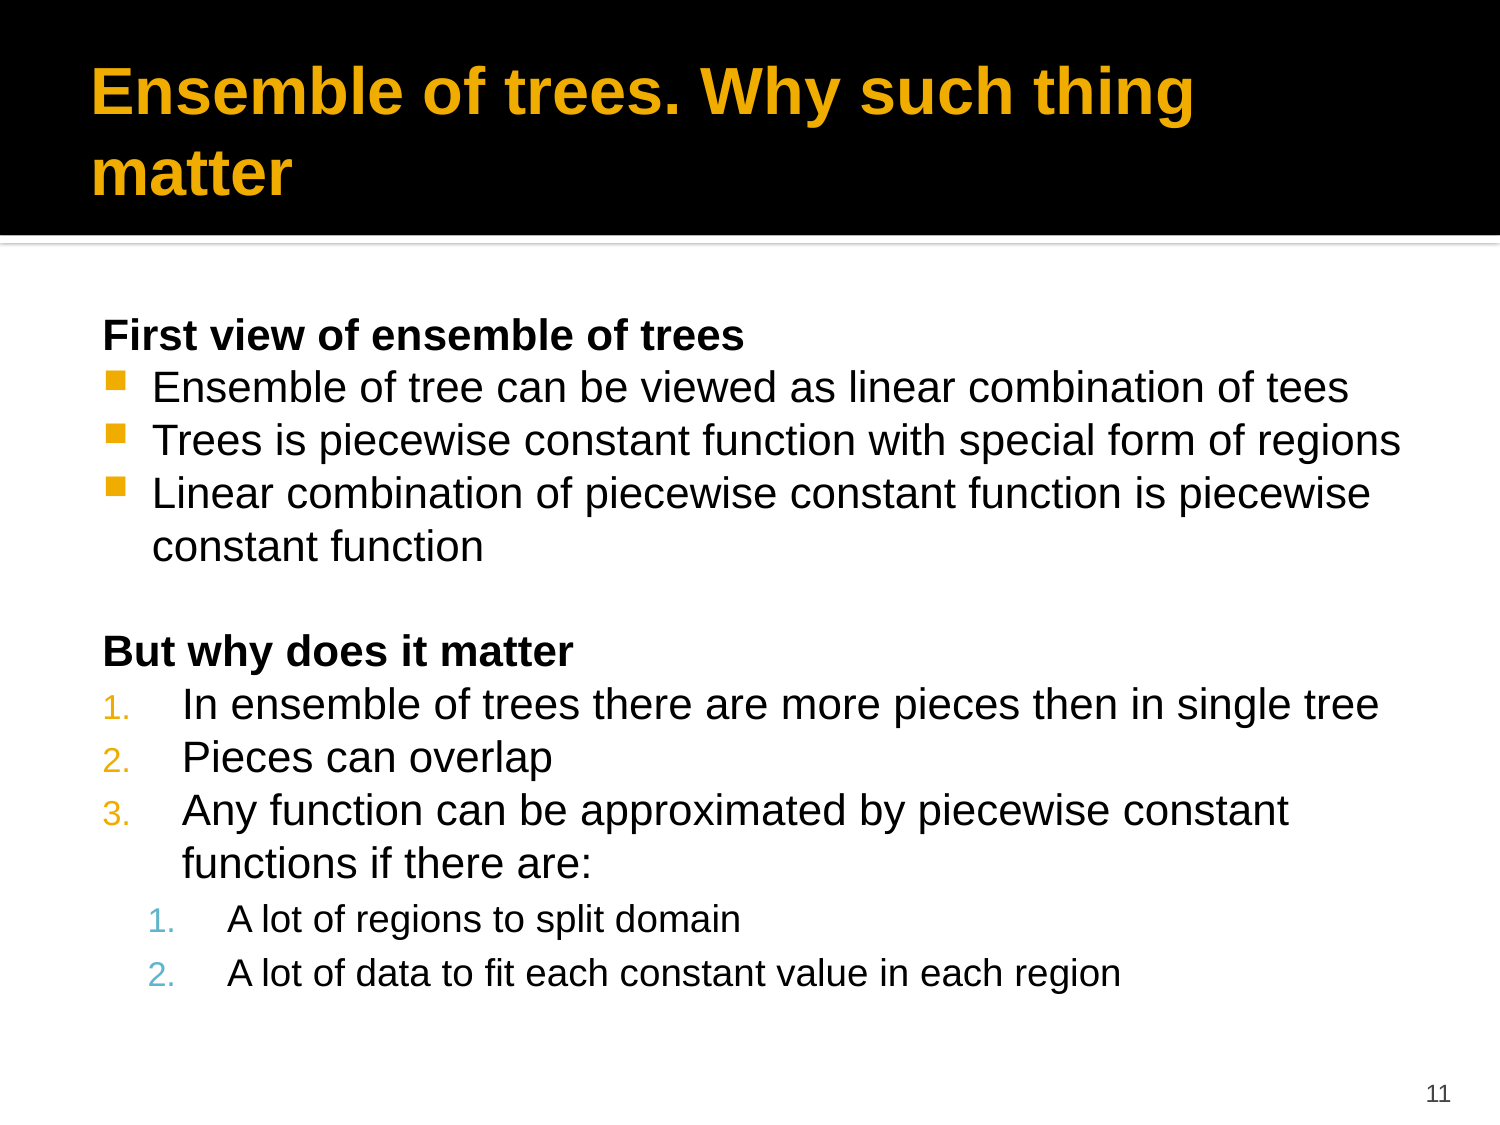

# Ensemble of trees. Why such thing matter
First view of ensemble of trees
Ensemble of tree can be viewed as linear combination of tees
Trees is piecewise constant function with special form of regions
Linear combination of piecewise constant function is piecewise constant function

But why does it matter
In ensemble of trees there are more pieces then in single tree
Pieces can overlap
Any function can be approximated by piecewise constant  functions if there are:
A lot of regions to split domain
A lot of data to fit each constant value in each region

11